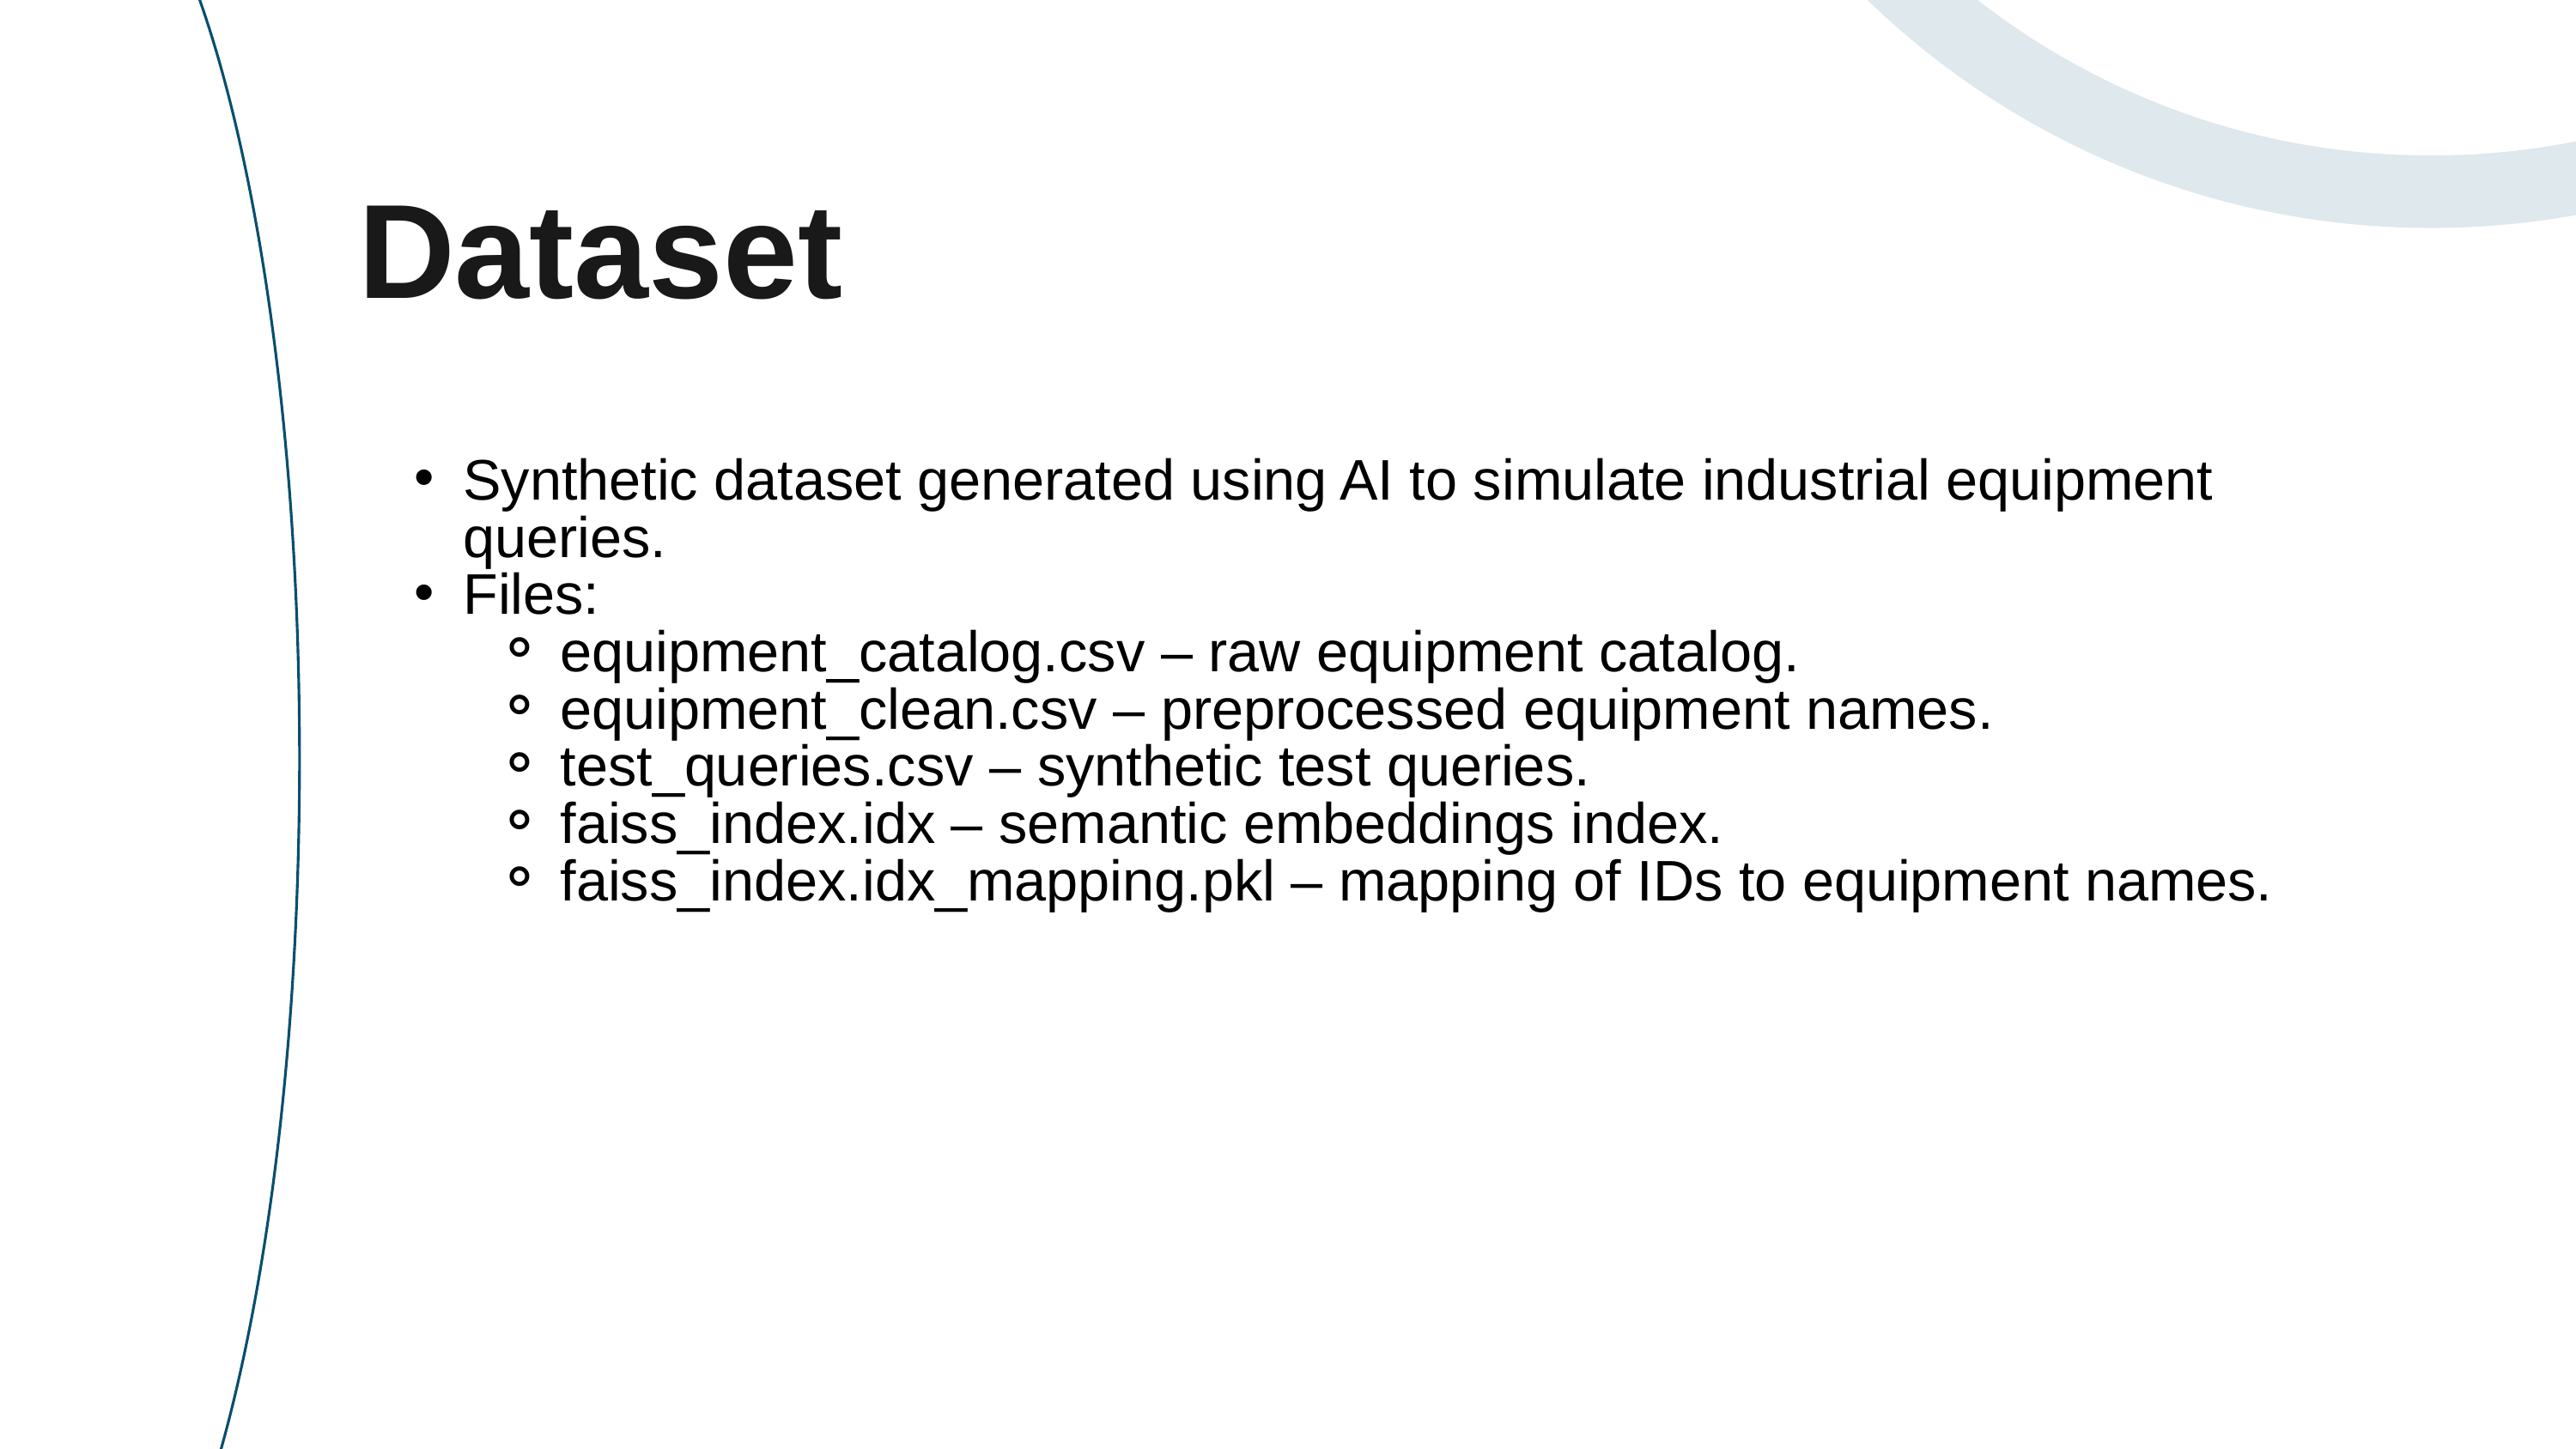

Dataset
Synthetic dataset generated using AI to simulate industrial equipment queries.
Files:
equipment_catalog.csv – raw equipment catalog.
equipment_clean.csv – preprocessed equipment names.
test_queries.csv – synthetic test queries.
faiss_index.idx – semantic embeddings index.
faiss_index.idx_mapping.pkl – mapping of IDs to equipment names.